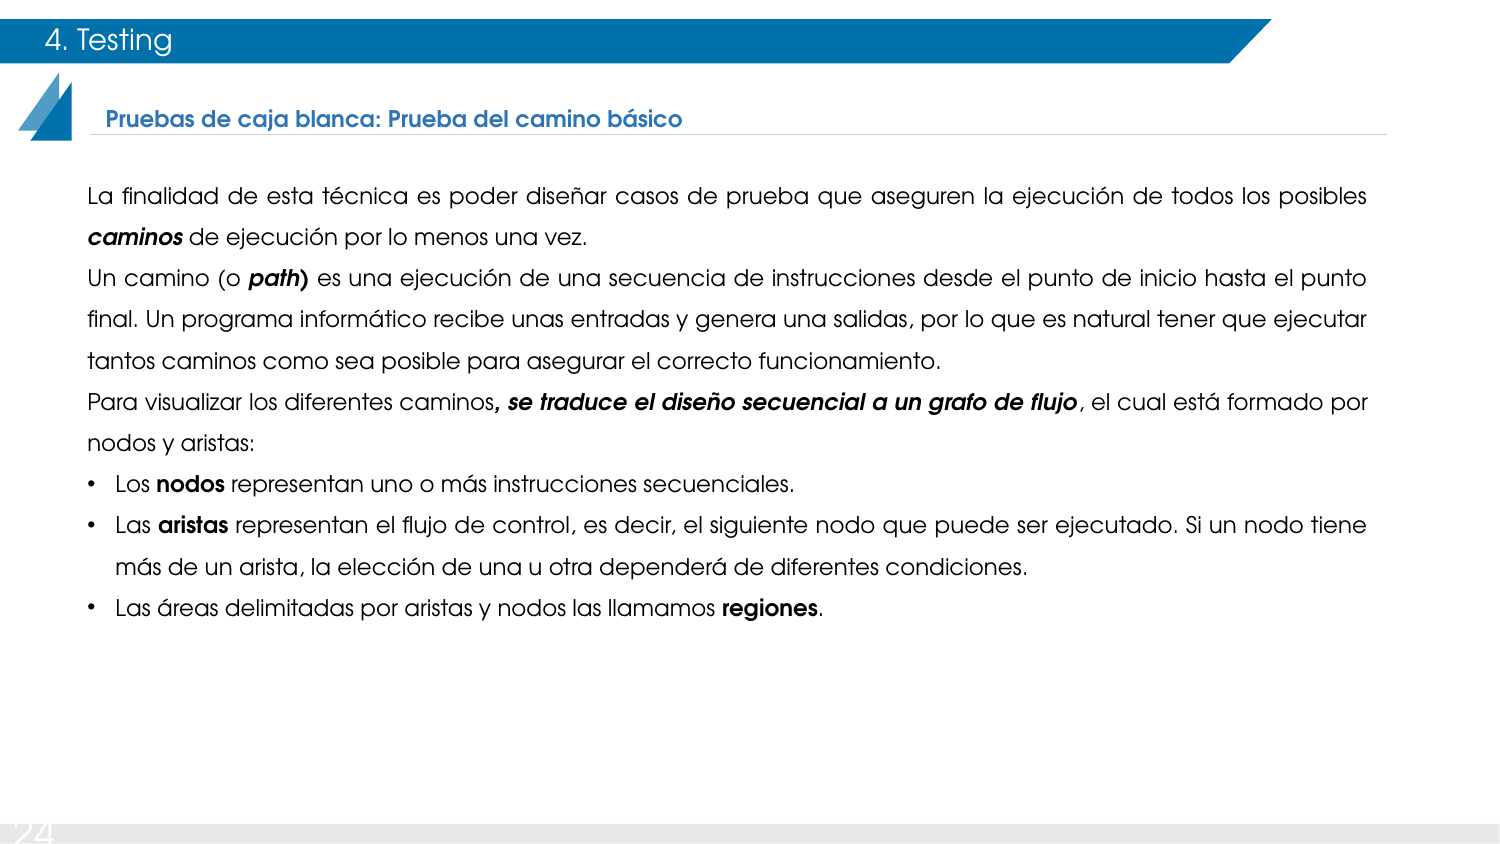

# 4. Testing

Pruebas de caja blanca: Prueba del camino básico
La finalidad de esta técnica es poder diseñar casos de prueba que aseguren la ejecución de todos los posibles caminos de ejecución por lo menos una vez.
Un camino (o path) es una ejecución de una secuencia de instrucciones desde el punto de inicio hasta el punto final. Un programa informático recibe unas entradas y genera una salidas, por lo que es natural tener que ejecutar tantos caminos como sea posible para asegurar el correcto funcionamiento.
Para visualizar los diferentes caminos, se traduce el diseño secuencial a un grafo de flujo, el cual está formado por nodos y aristas:
Los nodos representan uno o más instrucciones secuenciales.
Las aristas representan el flujo de control, es decir, el siguiente nodo que puede ser ejecutado. Si un nodo tiene más de un arista, la elección de una u otra dependerá de diferentes condiciones.
Las áreas delimitadas por aristas y nodos las llamamos regiones.
24